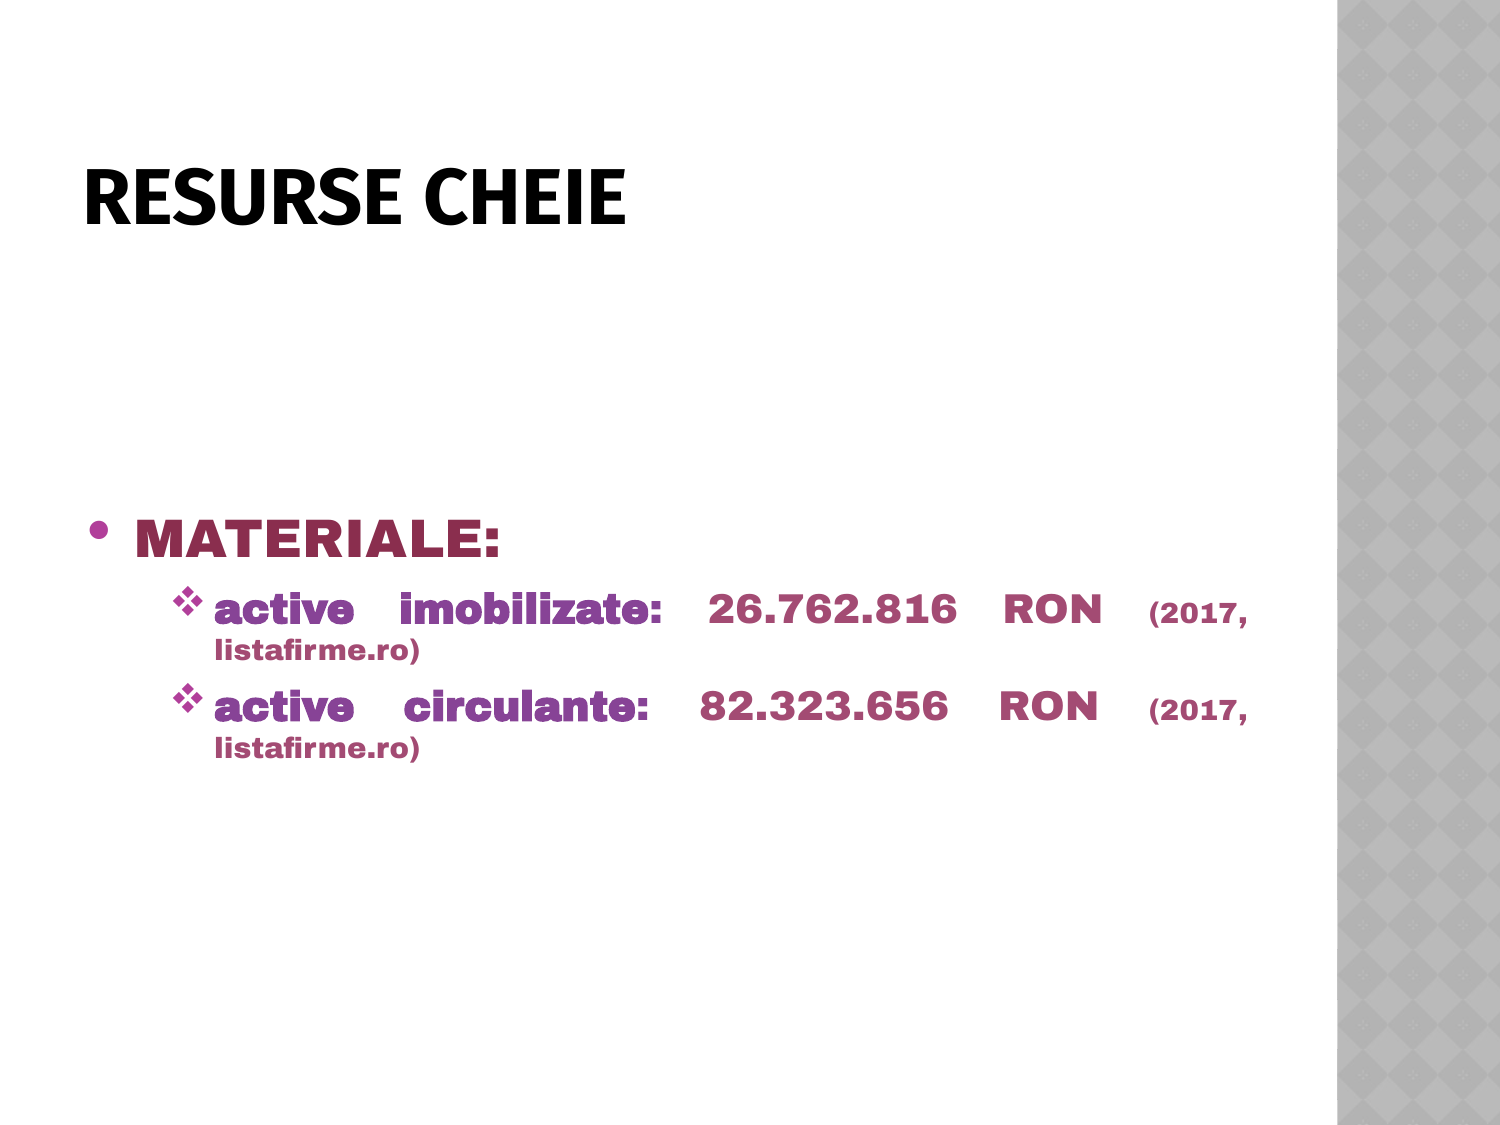

# Resurse cheie

MATERIALE:
active imobilizate: 26.762.816 RON (2017, listafirme.ro)
active circulante: 82.323.656 RON (2017, listafirme.ro)